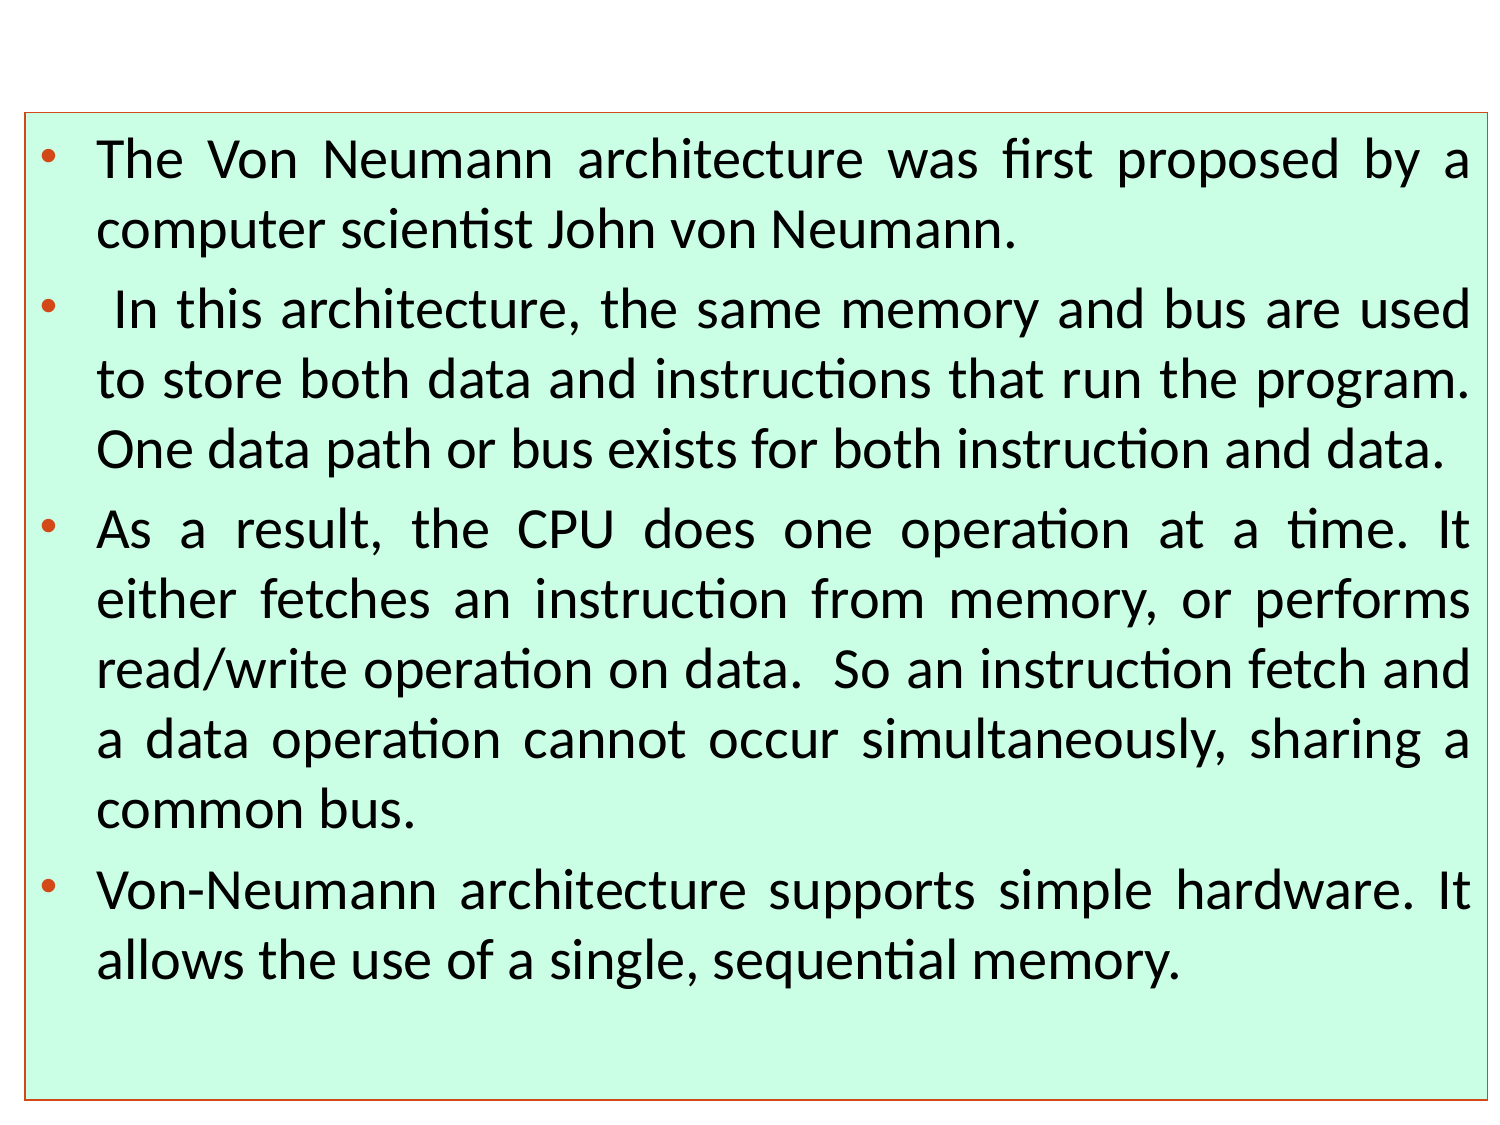

The Von Neumann architecture was first proposed by a computer scientist John von Neumann.
 In this architecture, the same memory and bus are used to store both data and instructions that run the program. One data path or bus exists for both instruction and data.
As a result, the CPU does one operation at a time. It either fetches an instruction from memory, or performs read/write operation on data.  So an instruction fetch and a data operation cannot occur simultaneously, sharing a common bus.
Von-Neumann architecture supports simple hardware. It allows the use of a single, sequential memory.